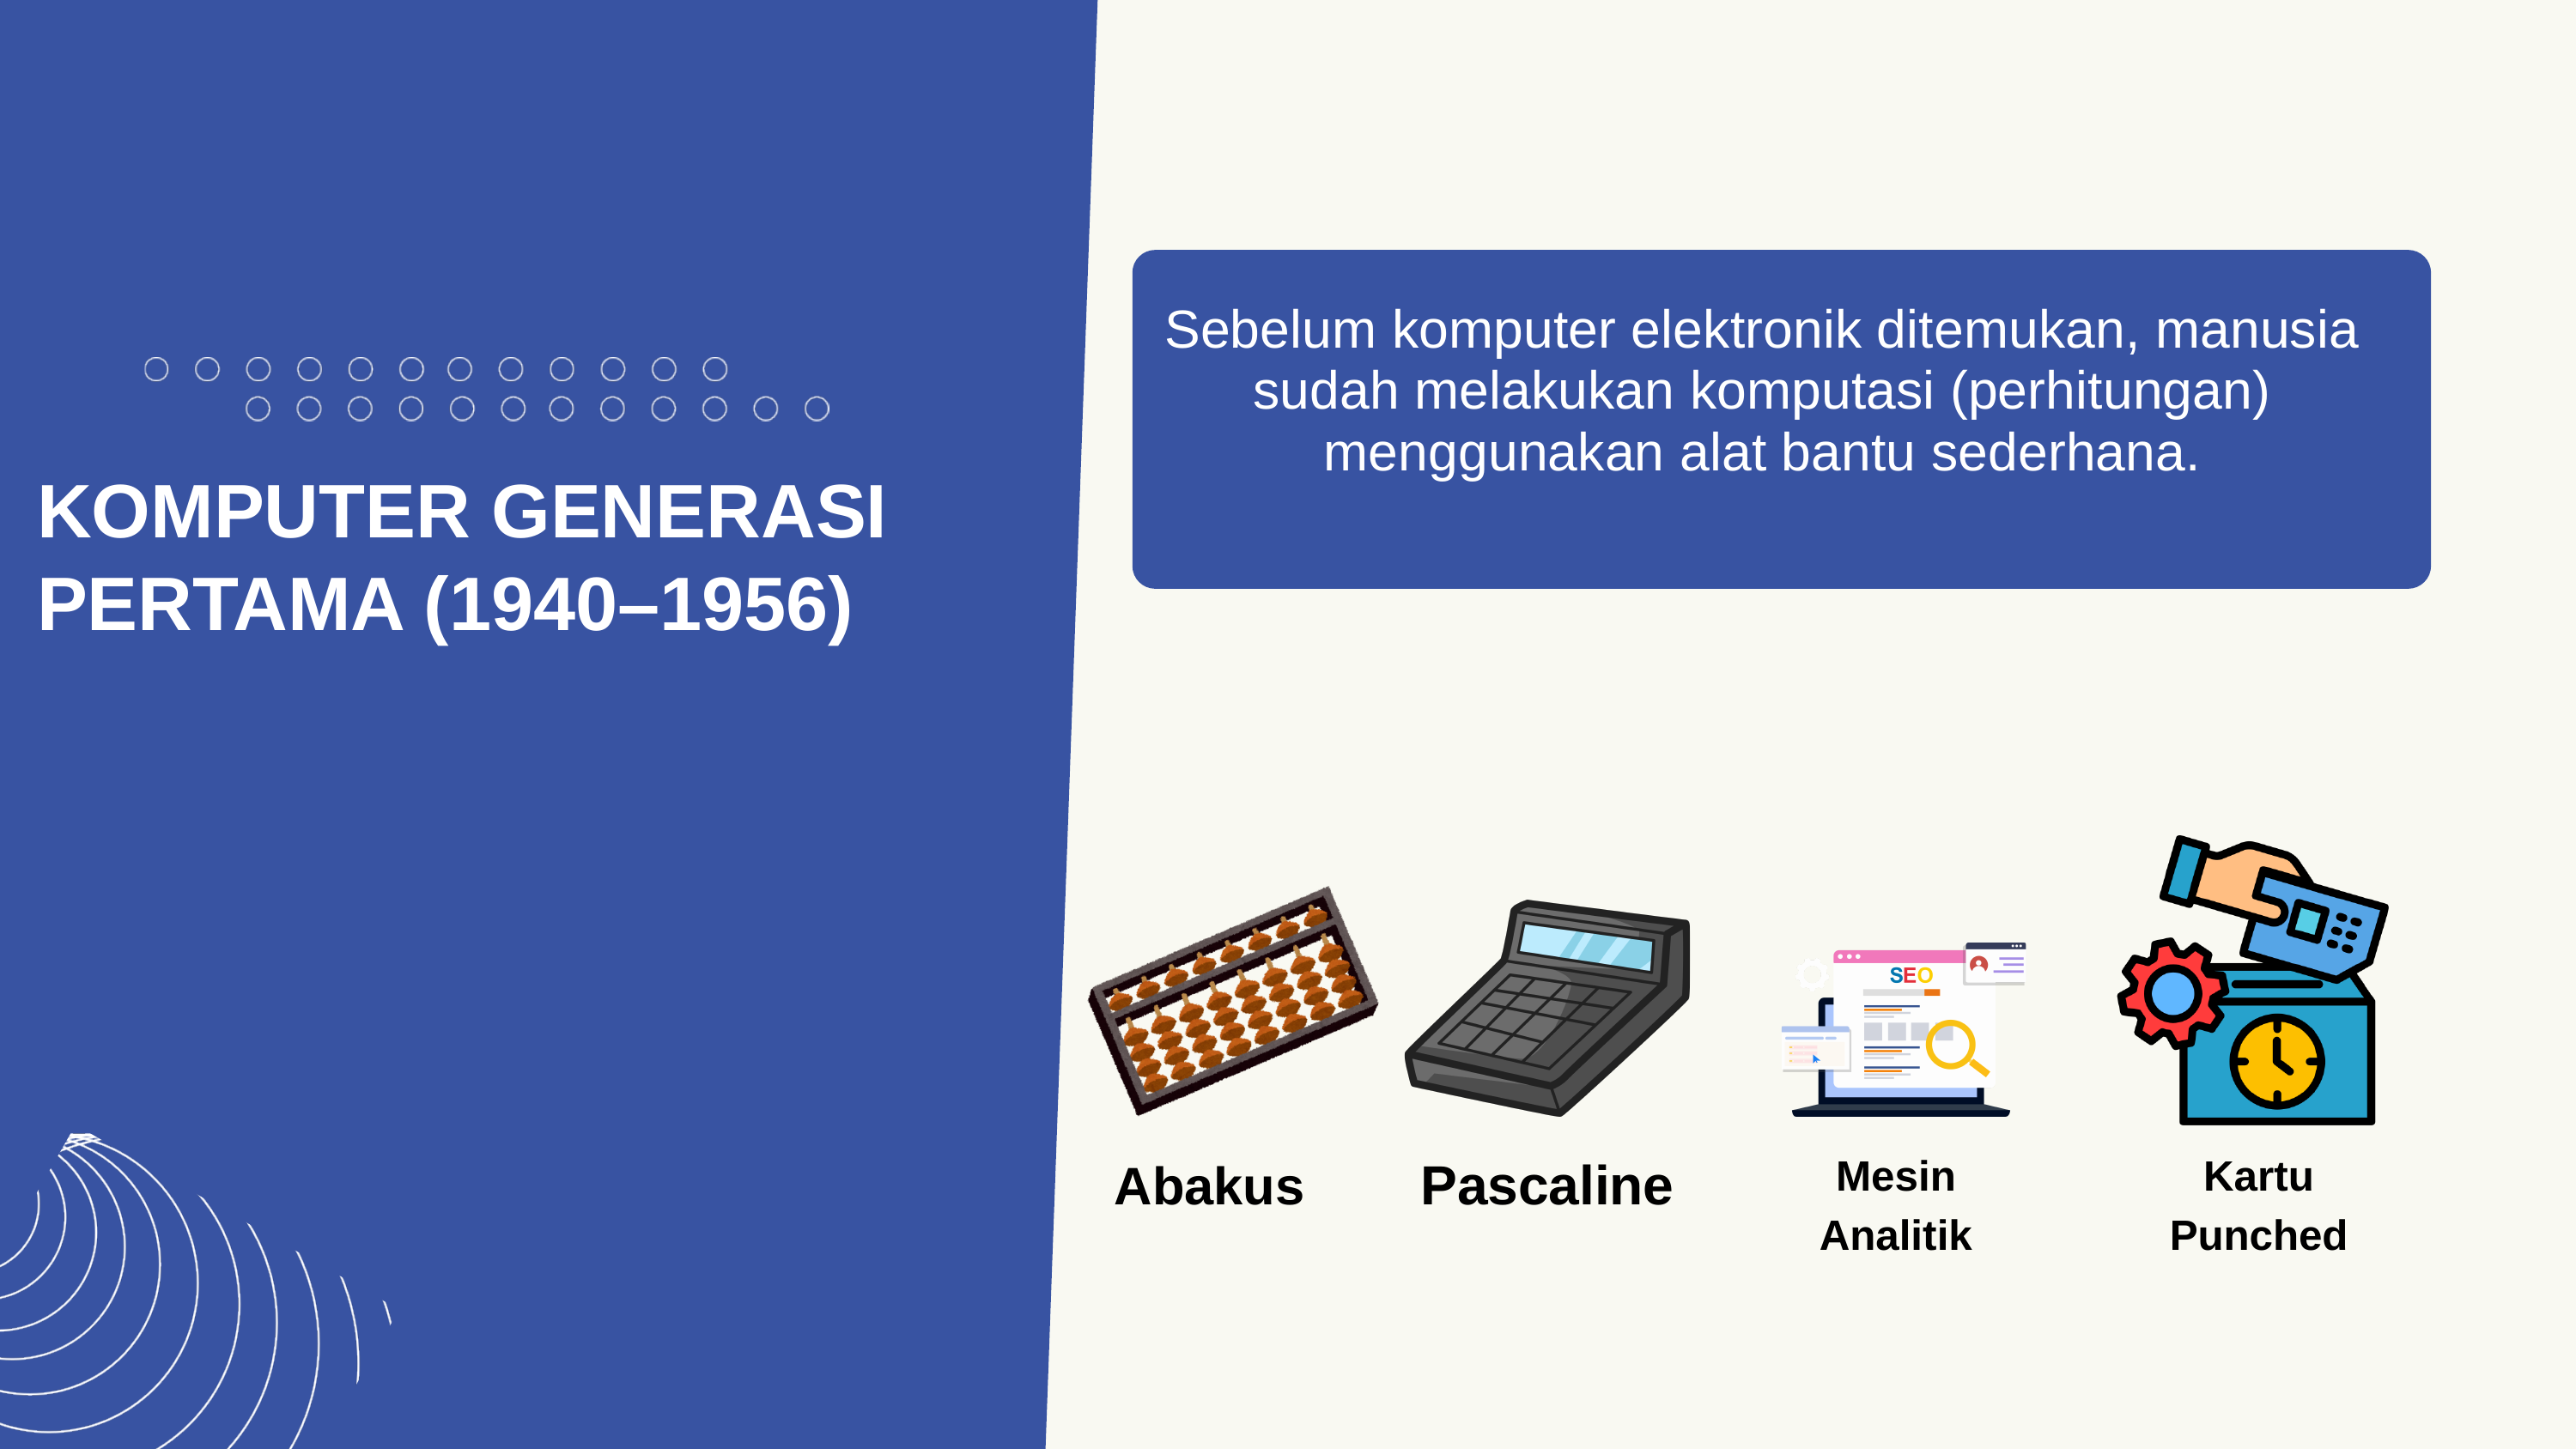

Sebelum komputer elektronik ditemukan, manusia sudah melakukan komputasi (perhitungan) menggunakan alat bantu sederhana.

KOMPUTER GENERASI PERTAMA (1940–1956)

Pascaline
Mesin Analitik
Kartu Punched
Abakus